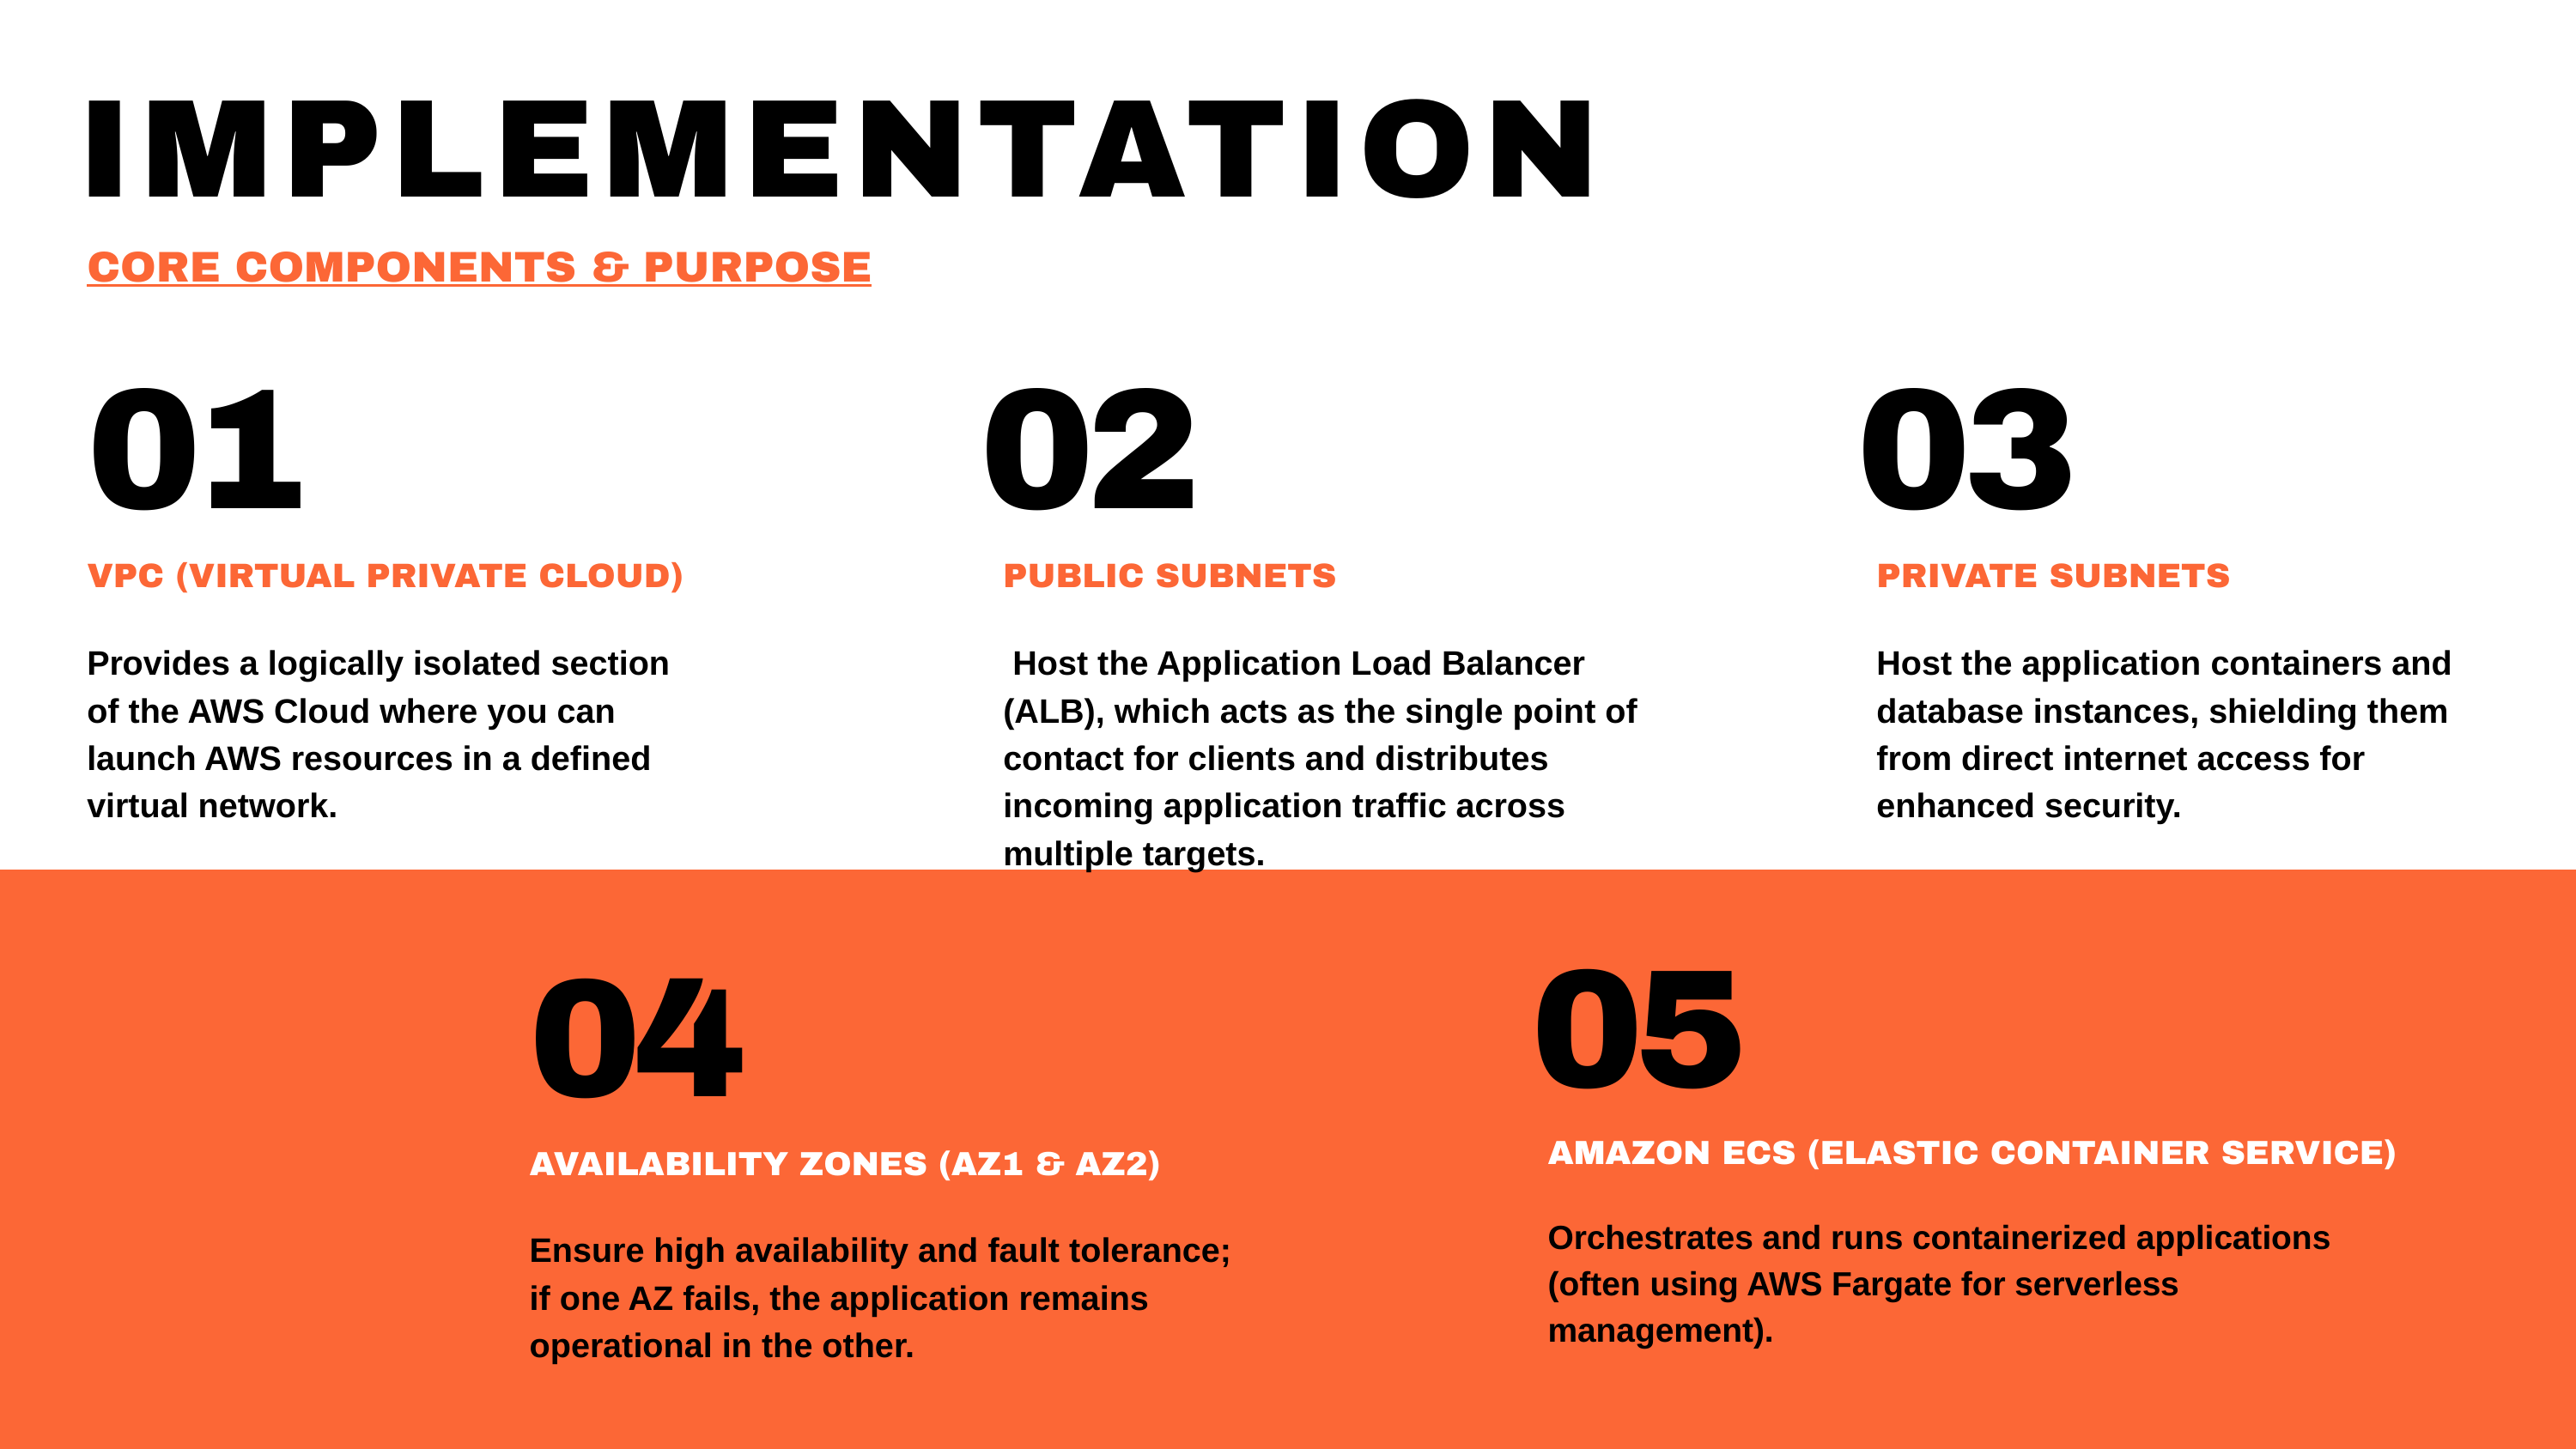

IMPLEMENTATION
CORE COMPONENTS & PURPOSE

01
02
03
VPC (VIRTUAL PRIVATE CLOUD)
PUBLIC SUBNETS
PRIVATE SUBNETS
Provides a logically isolated section of the AWS Cloud where you can launch AWS resources in a defined virtual network.
 Host the Application Load Balancer (ALB), which acts as the single point of contact for clients and distributes incoming application traffic across multiple targets.

Host the application containers and database instances, shielding them from direct internet access for enhanced security.

05
04
AMAZON ECS (ELASTIC CONTAINER SERVICE)
AVAILABILITY ZONES (AZ1 & AZ2)
Orchestrates and runs containerized applications (often using AWS Fargate for serverless management).

Ensure high availability and fault tolerance; if one AZ fails, the application remains operational in the other.